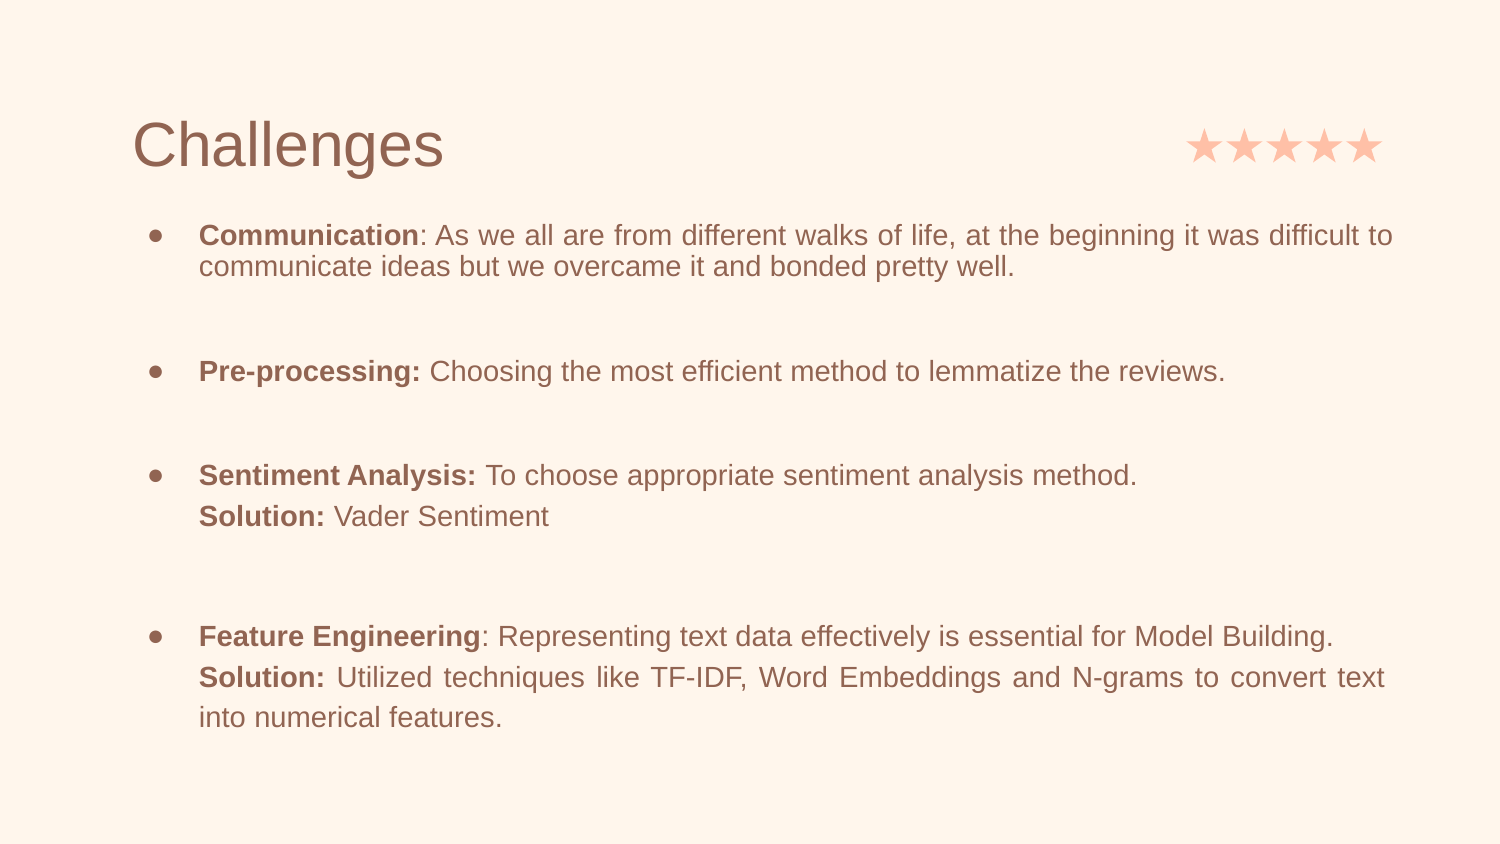

# Challenges
Communication: As we all are from different walks of life, at the beginning it was difficult to communicate ideas but we overcame it and bonded pretty well.

Pre-processing: Choosing the most efficient method to lemmatize the reviews.

Sentiment Analysis: To choose appropriate sentiment analysis method.
Solution: Vader Sentiment

Feature Engineering: Representing text data effectively is essential for Model Building.
Solution: Utilized techniques like TF-IDF, Word Embeddings and N-grams to convert text into numerical features.